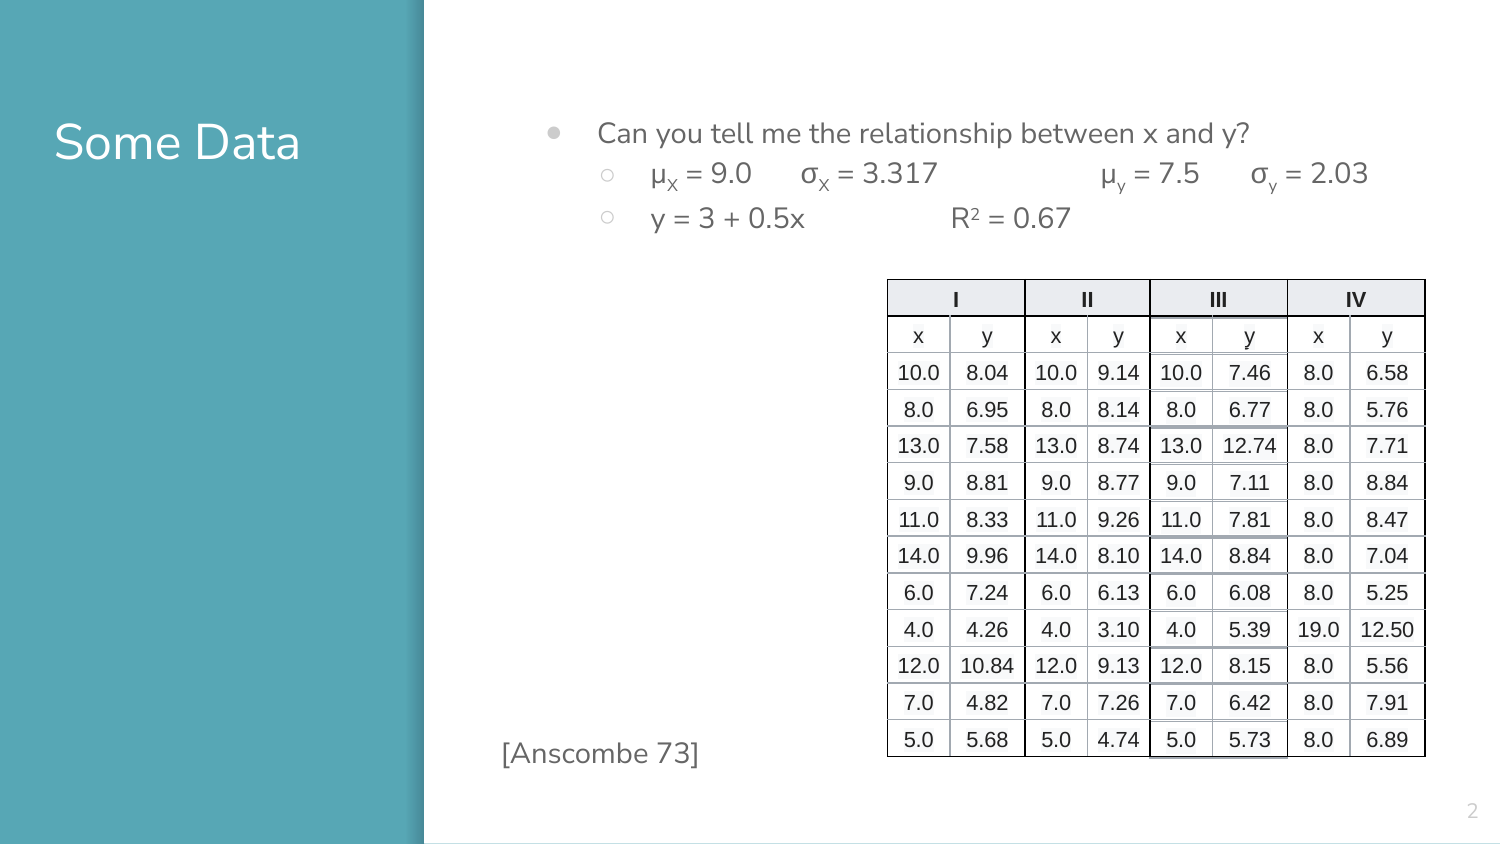

# Some Data
Can you tell me the relationship between x and y?

μX = 9.0 	σX = 3.317 		μy = 7.5	σy = 2.03
y = 3 + 0.5x	R2 = 0.67
| I |  | II |  | III |  | IV |  |
| --- | --- | --- | --- | --- | --- | --- | --- |
| x | y | x | y | x | y | x | y |
| 10.0 | 8.04 | 10.0 | 9.14 | 10.0 | 7.46 | 8.0 | 6.58 |
| 8.0 | 6.95 | 8.0 | 8.14 | 8.0 | 6.77 | 8.0 | 5.76 |
| 13.0 | 7.58 | 13.0 | 8.74 | 13.0 | 12.74 | 8.0 | 7.71 |
| 9.0 | 8.81 | 9.0 | 8.77 | 9.0 | 7.11 | 8.0 | 8.84 |
| 11.0 | 8.33 | 11.0 | 9.26 | 11.0 | 7.81 | 8.0 | 8.47 |
| 14.0 | 9.96 | 14.0 | 8.10 | 14.0 | 8.84 | 8.0 | 7.04 |
| 6.0 | 7.24 | 6.0 | 6.13 | 6.0 | 6.08 | 8.0 | 5.25 |
| 4.0 | 4.26 | 4.0 | 3.10 | 4.0 | 5.39 | 19.0 | 12.50 |
| 12.0 | 10.84 | 12.0 | 9.13 | 12.0 | 8.15 | 8.0 | 5.56 |
| 7.0 | 4.82 | 7.0 | 7.26 | 7.0 | 6.42 | 8.0 | 7.91 |
| 5.0 | 5.68 | 5.0 | 4.74 | 5.0 | 5.73 | 8.0 | 6.89 |
| x | y |
| --- | --- |
| 10.0 | 7.46 |
| 8.0 | 6.77 |
| 13.0 | 12.74 |
| 9.0 | 7.11 |
| 11.0 | 7.81 |
| 14.0 | 8.84 |
| 6.0 | 6.08 |
| 4.0 | 5.39 |
| 12.0 | 8.15 |
| 7.0 | 6.42 |
| 5.0 | 5.73 |
[Anscombe 73]

2